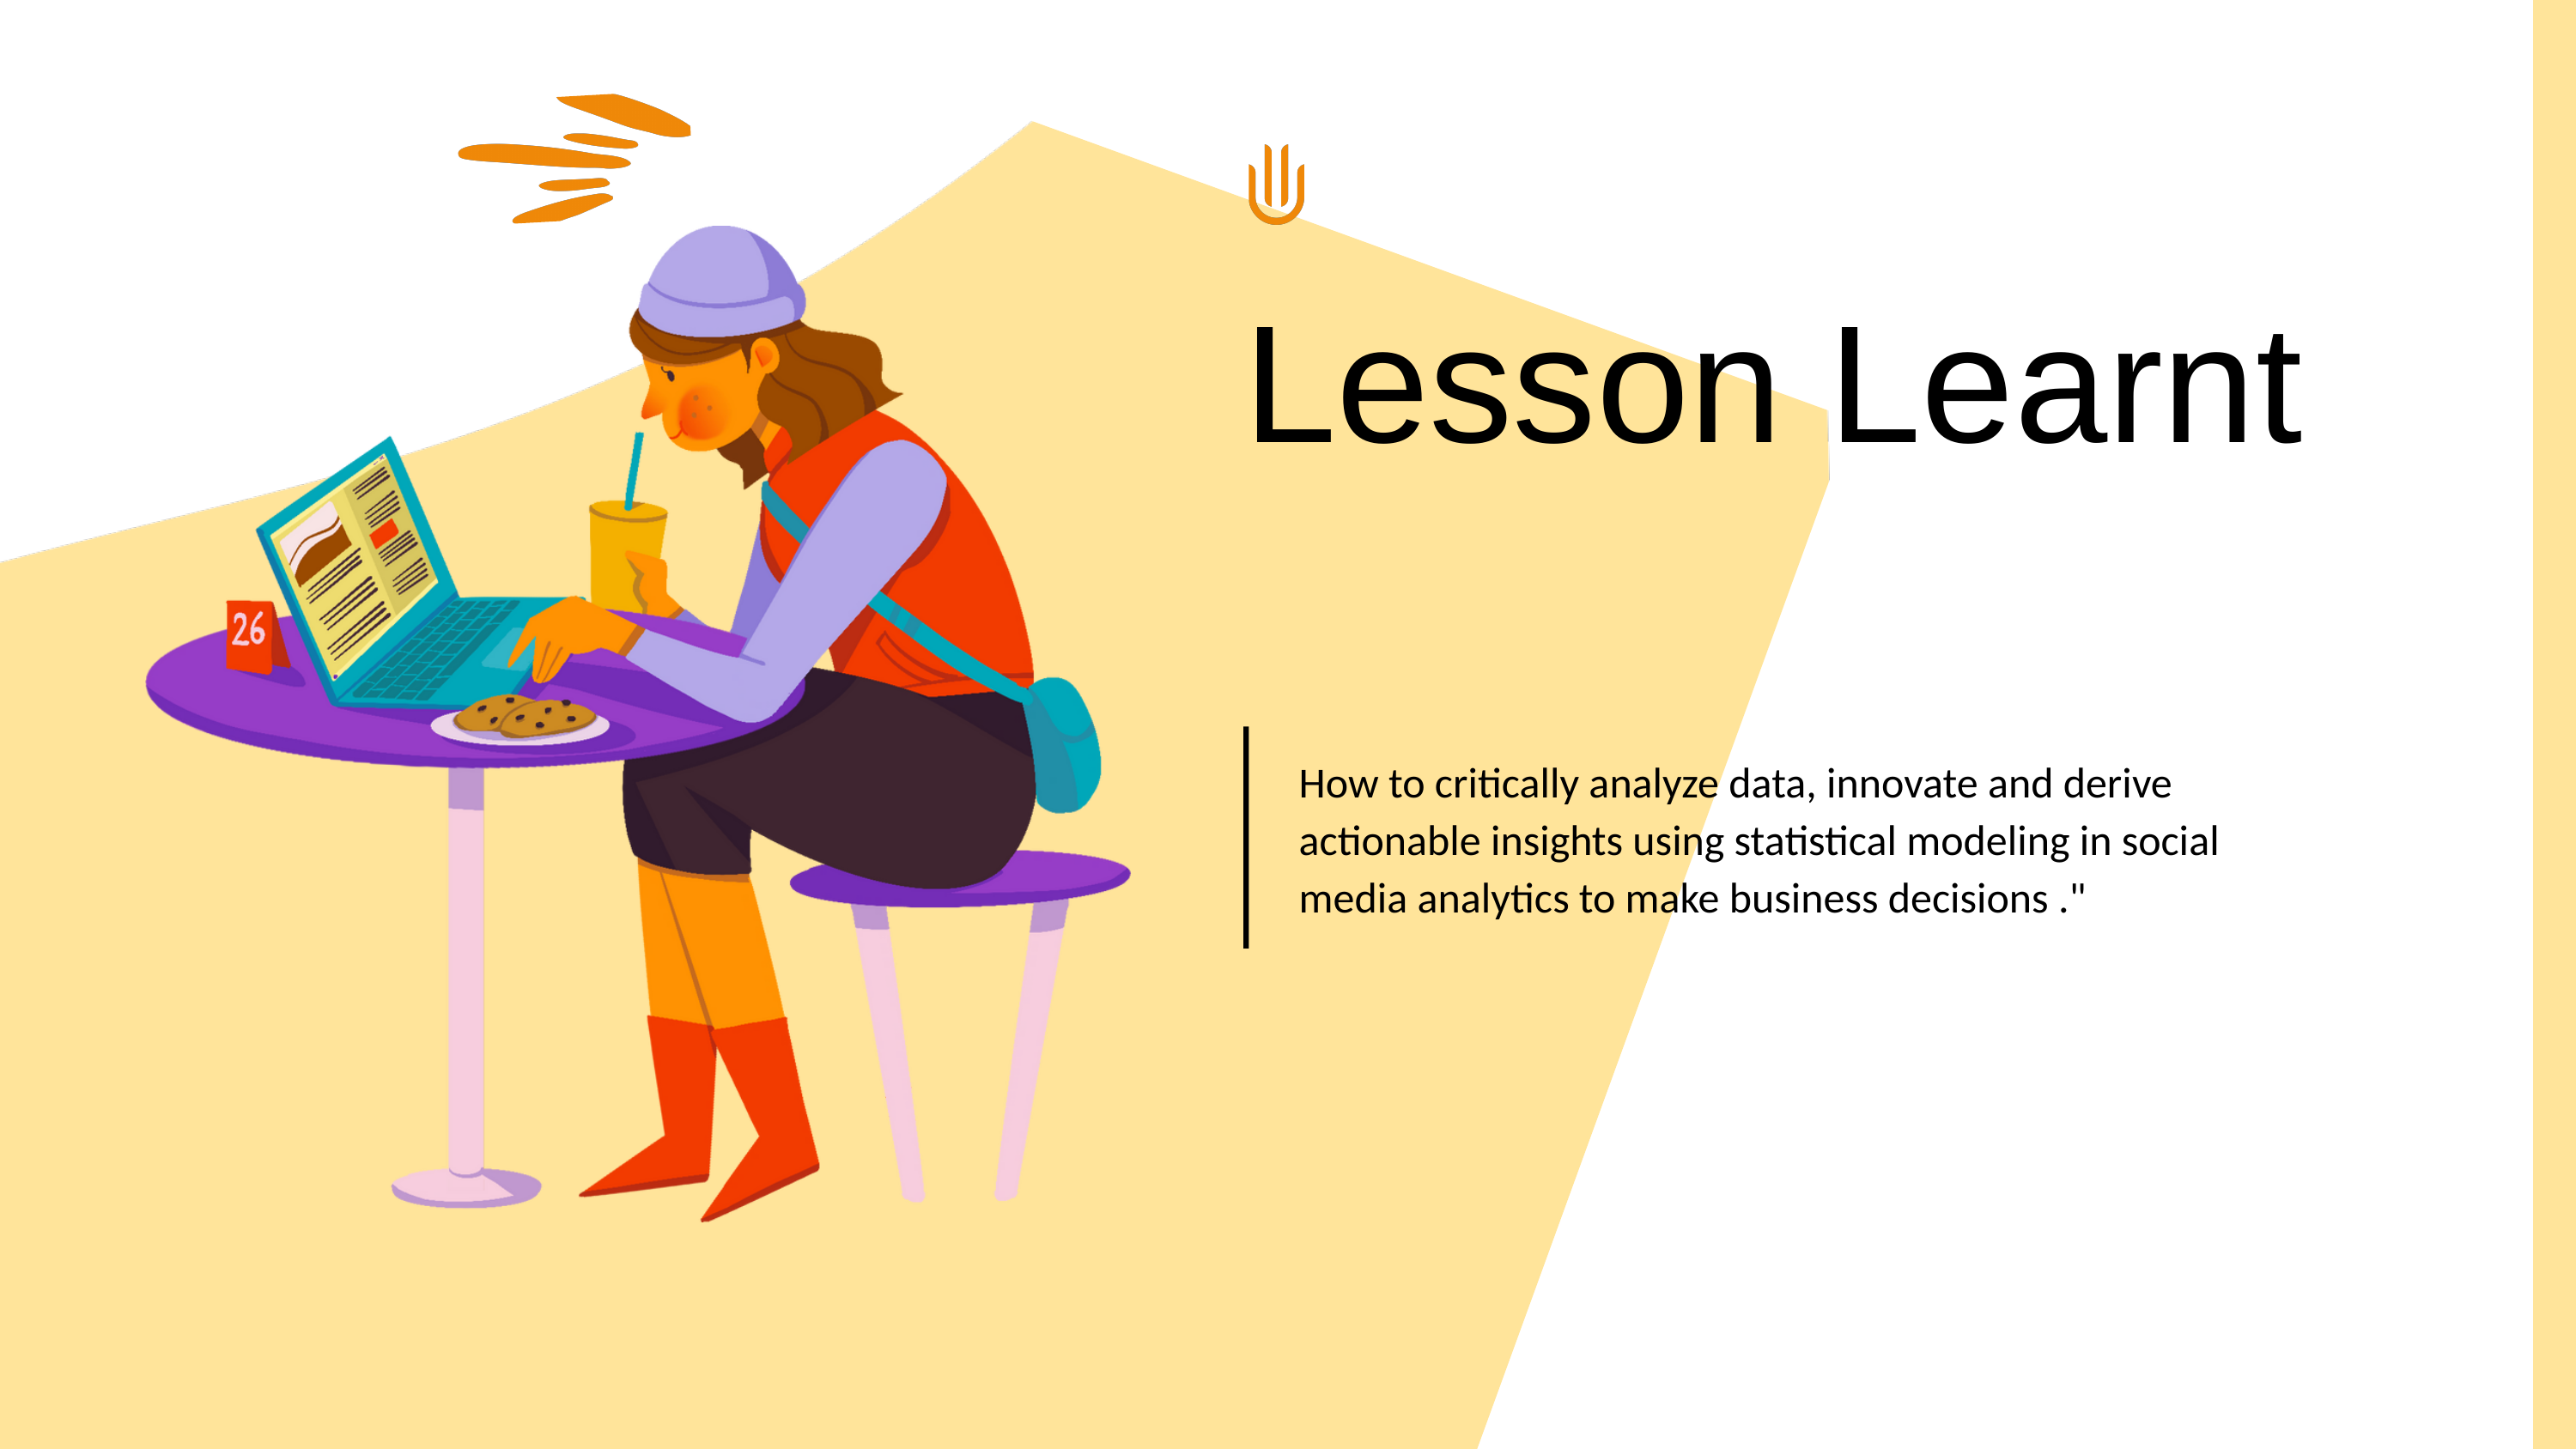

Lesson Learnt

How to critically analyze data, innovate and derive actionable insights using statistical modeling in social media analytics to make business decisions ."